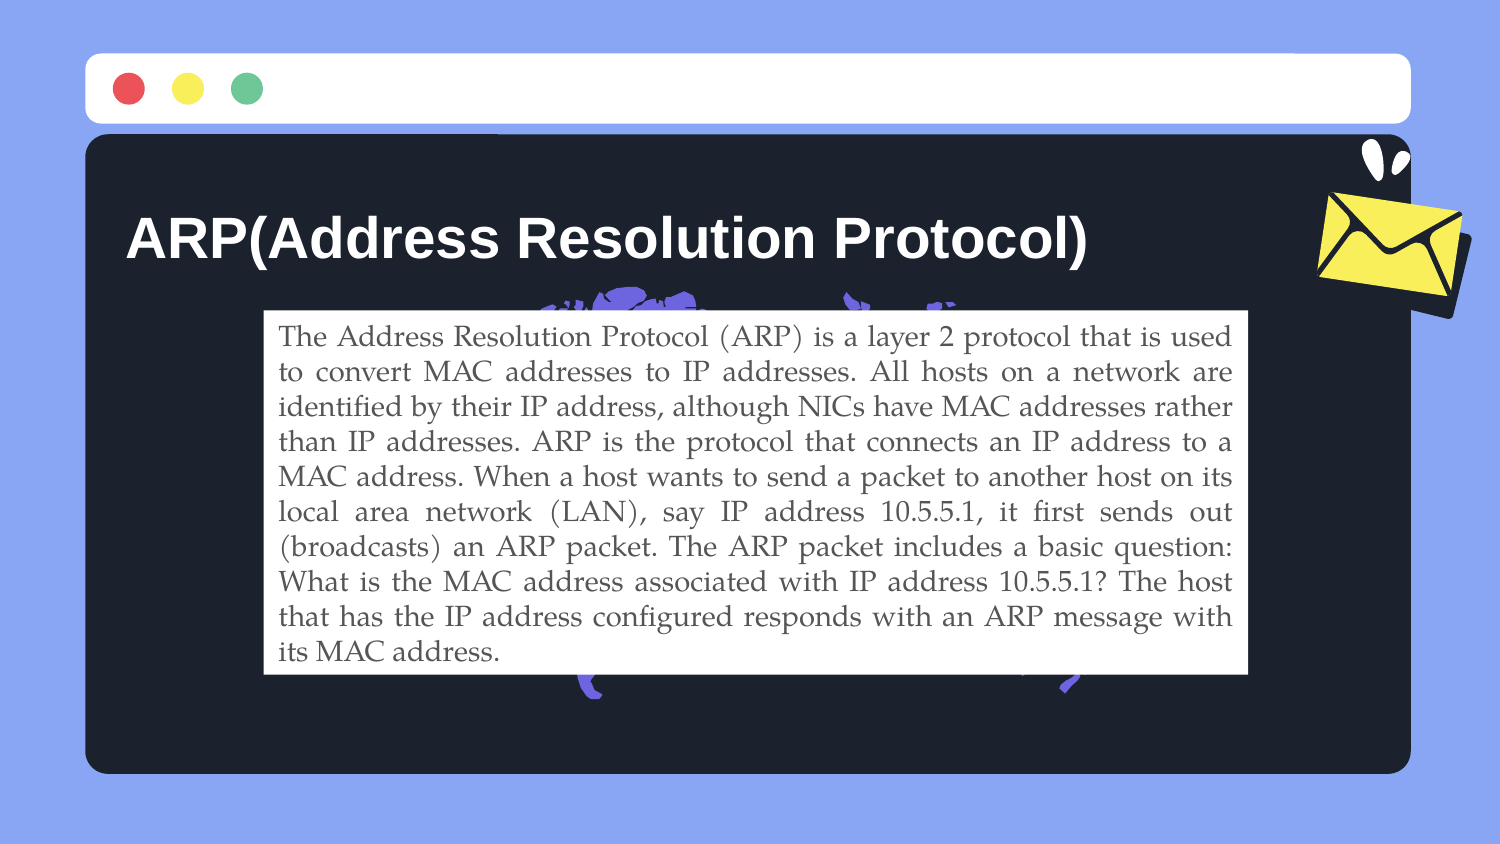

ARP(Address Resolution Protocol)

The Address Resolution Protocol (ARP) is a layer 2 protocol that is used to convert MAC addresses to IP addresses. All hosts on a network are identified by their IP address, although NICs have MAC addresses rather than IP addresses. ARP is the protocol that connects an IP address to a MAC address. When a host wants to send a packet to another host on its local area network (LAN), say IP address 10.5.5.1, it first sends out (broadcasts) an ARP packet. The ARP packet includes a basic question: What is the MAC address associated with IP address 10.5.5.1? The host that has the IP address configured responds with an ARP message with its MAC address.